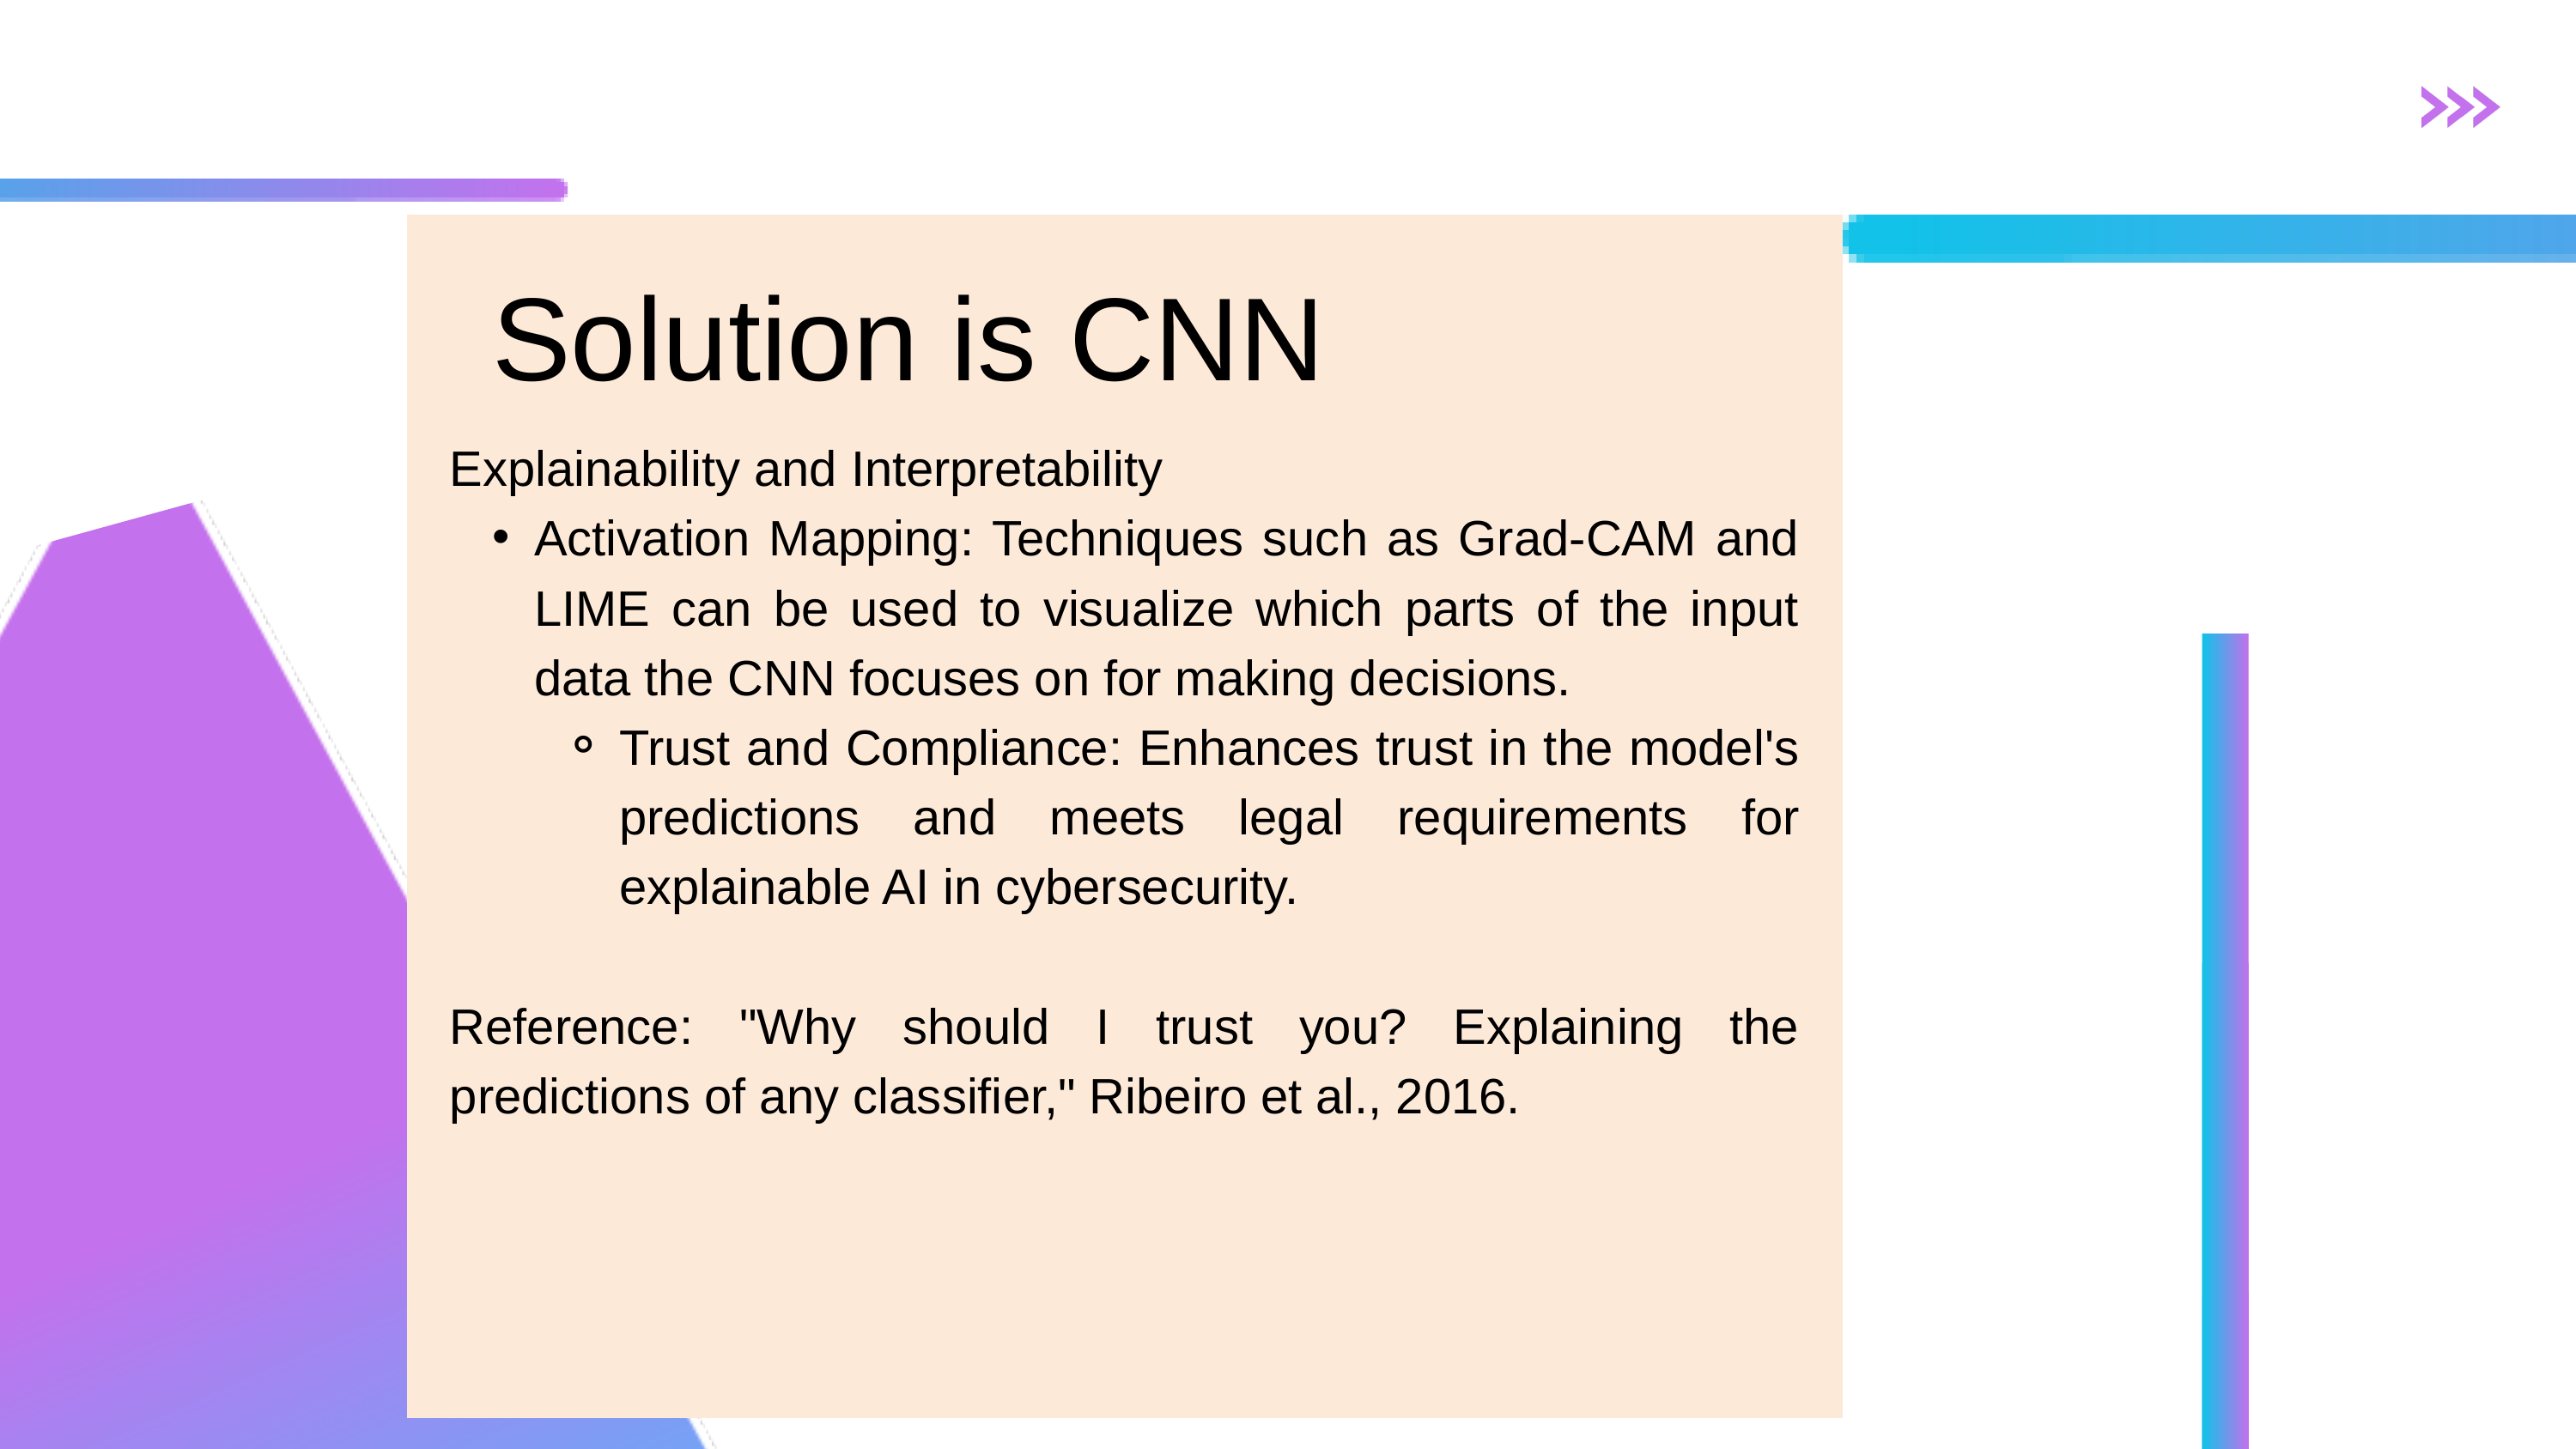

Solution is CNN
Explainability and Interpretability
Activation Mapping: Techniques such as Grad-CAM and LIME can be used to visualize which parts of the input data the CNN focuses on for making decisions.
Trust and Compliance: Enhances trust in the model's predictions and meets legal requirements for explainable AI in cybersecurity.

Reference: "Why should I trust you? Explaining the predictions of any classifier," Ribeiro et al., 2016.